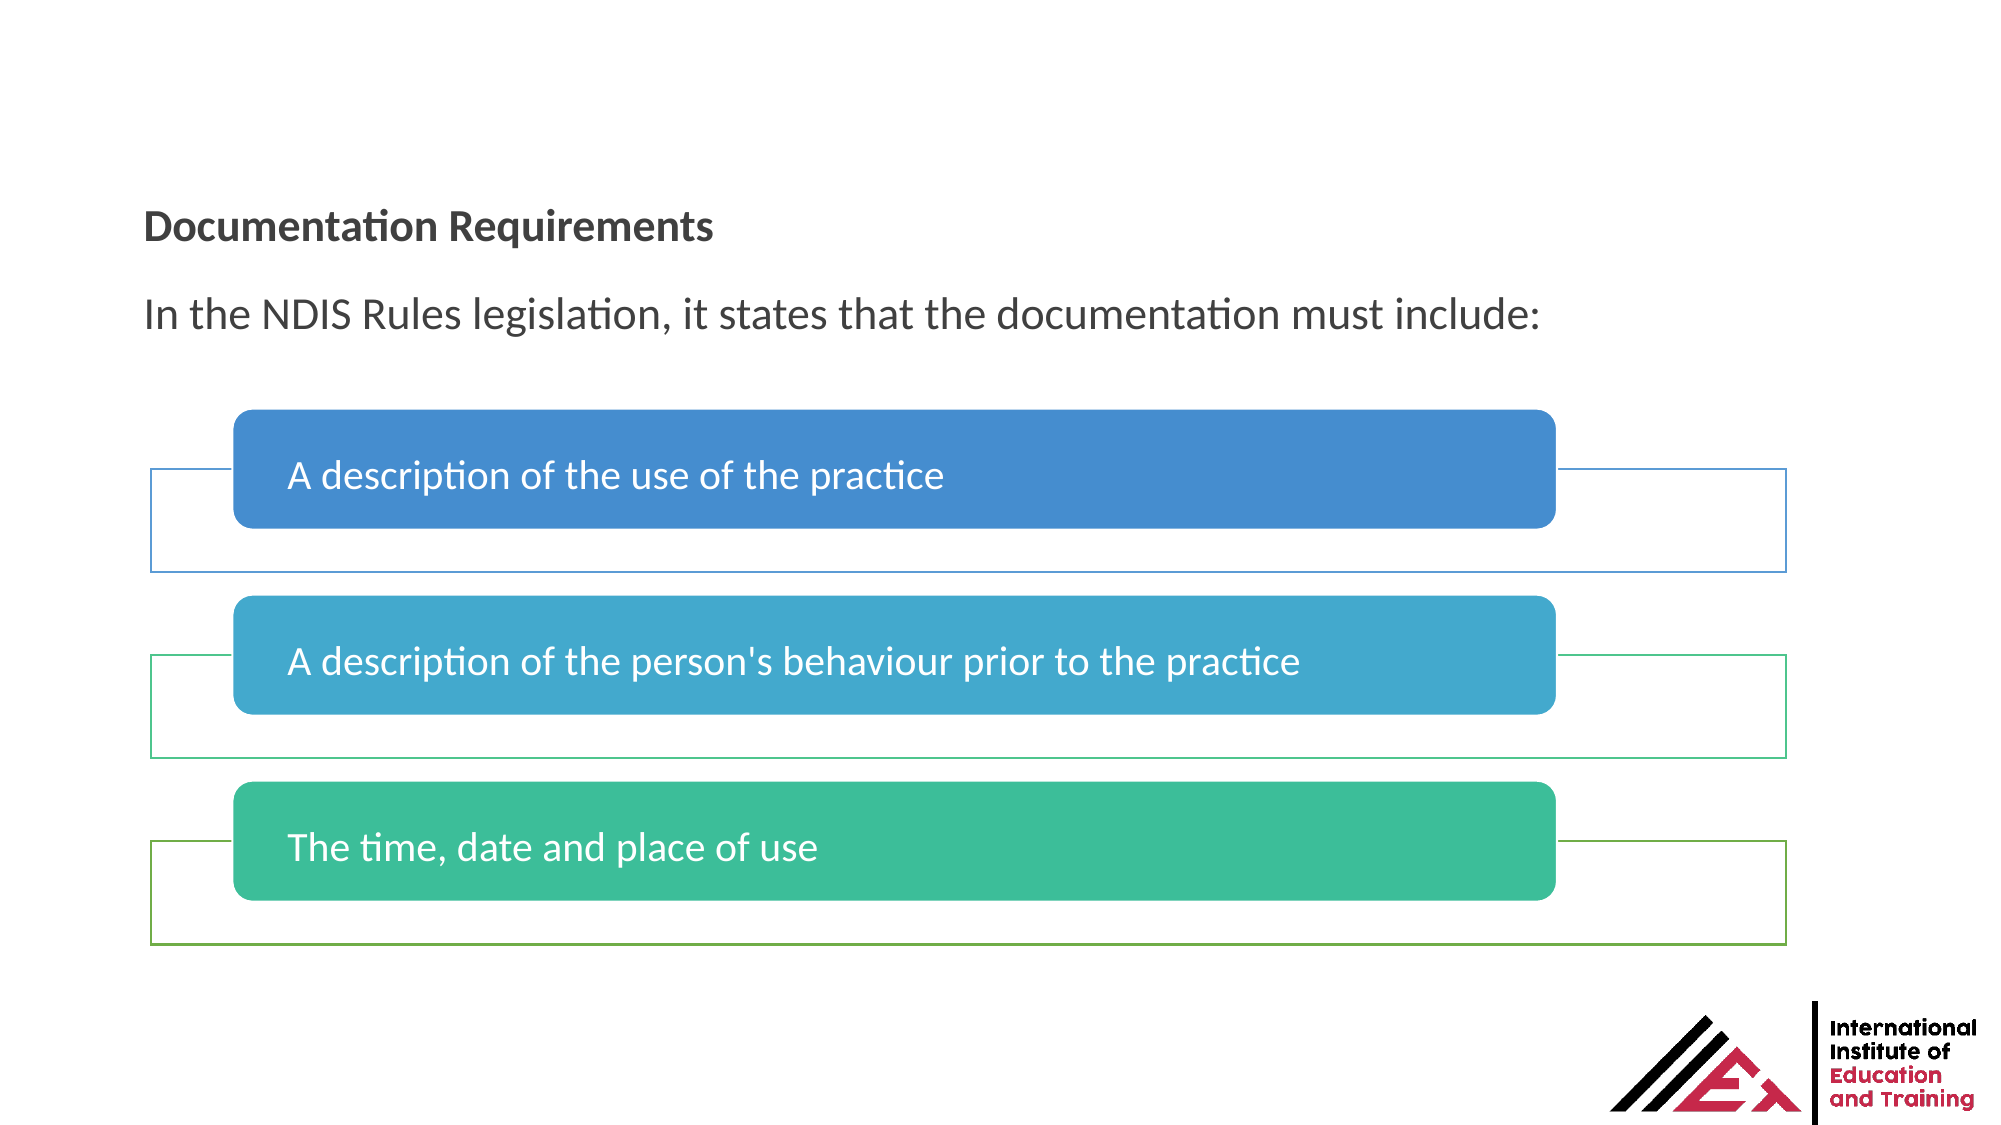

Documentation Requirements
In the NDIS Rules legislation, it states that the documentation must include:
A description of the use of the practice
A description of the person's behaviour prior to the practice
The time, date and place of use